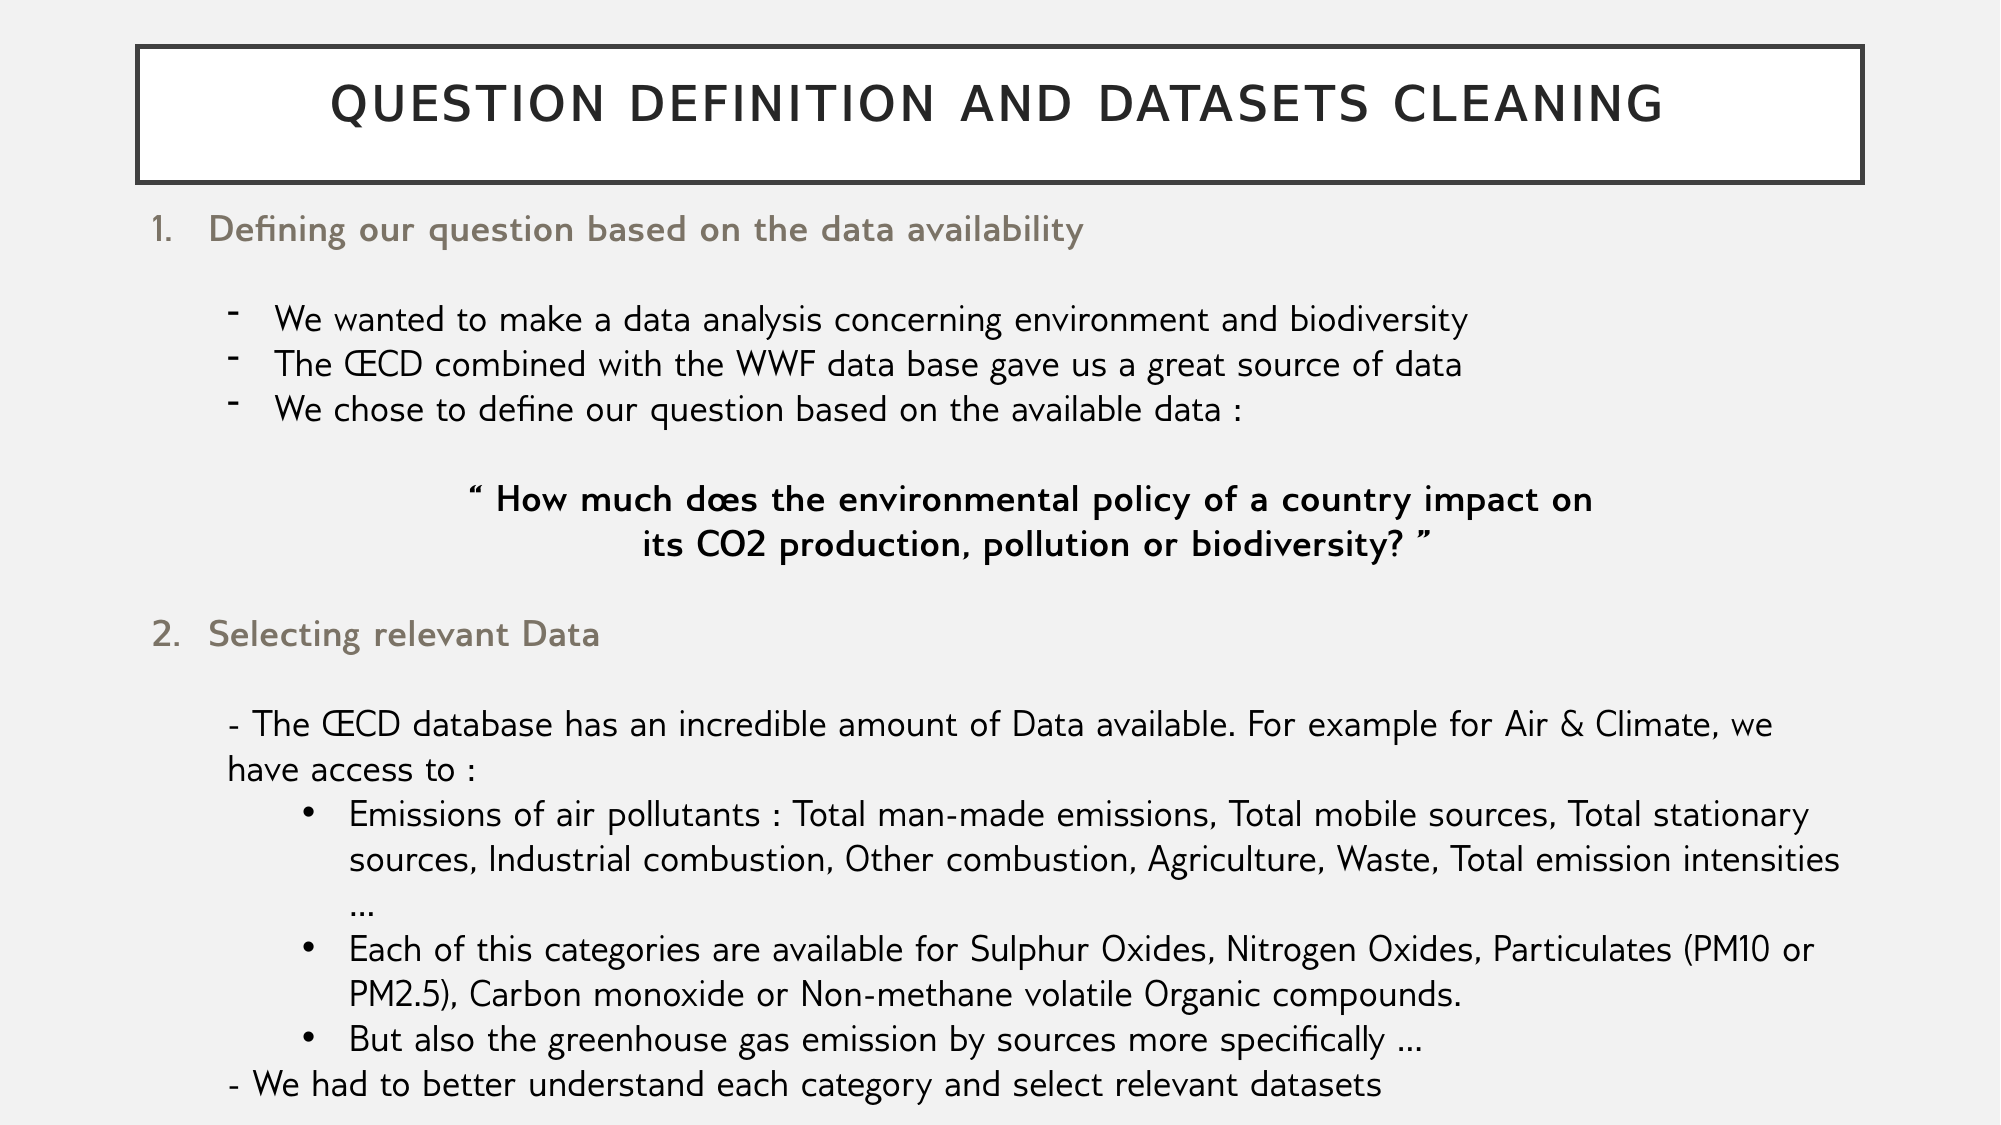

# Question definition and datasets cleaning
Defining our question based on the data availability

We wanted to make a data analysis concerning environment and biodiversity
The OECD combined with the WWF data base gave us a great source of data
We chose to define our question based on the available data :

“ How much does the environmental policy of a country impact on
its CO2 production, pollution or biodiversity? ”

Selecting relevant Data

- The OECD database has an incredible amount of Data available. For example for Air & Climate, we have access to :
Emissions of air pollutants : Total man-made emissions, Total mobile sources, Total stationary sources, Industrial combustion, Other combustion, Agriculture, Waste, Total emission intensities ...
Each of this categories are available for Sulphur Oxides, Nitrogen Oxides, Particulates (PM10 or PM2.5), Carbon monoxide or Non-methane volatile Organic compounds.
But also the greenhouse gas emission by sources more specifically ...
- We had to better understand each category and select relevant datasets